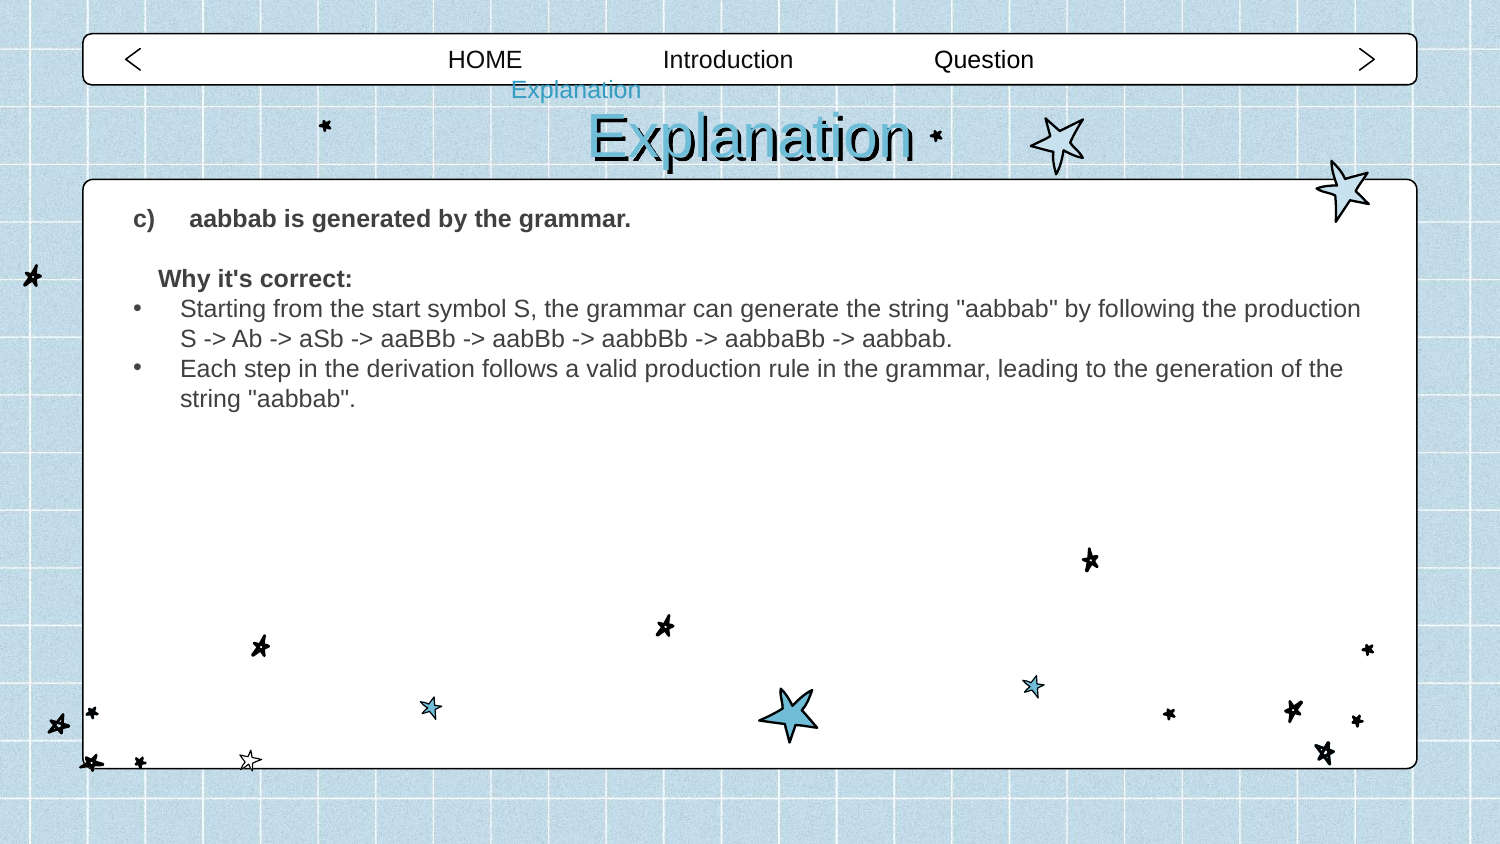

HOME                    Introduction                    Question                    Explanation

# Explanation

aabbab is generated by the grammar.

Why it's correct:
Starting from the start symbol S, the grammar can generate the string "aabbab" by following the production S -> Ab -> aSb -> aaBBb -> aabBb -> aabbBb -> aabbaBb -> aabbab.
Each step in the derivation follows a valid production rule in the grammar, leading to the generation of the string "aabbab".